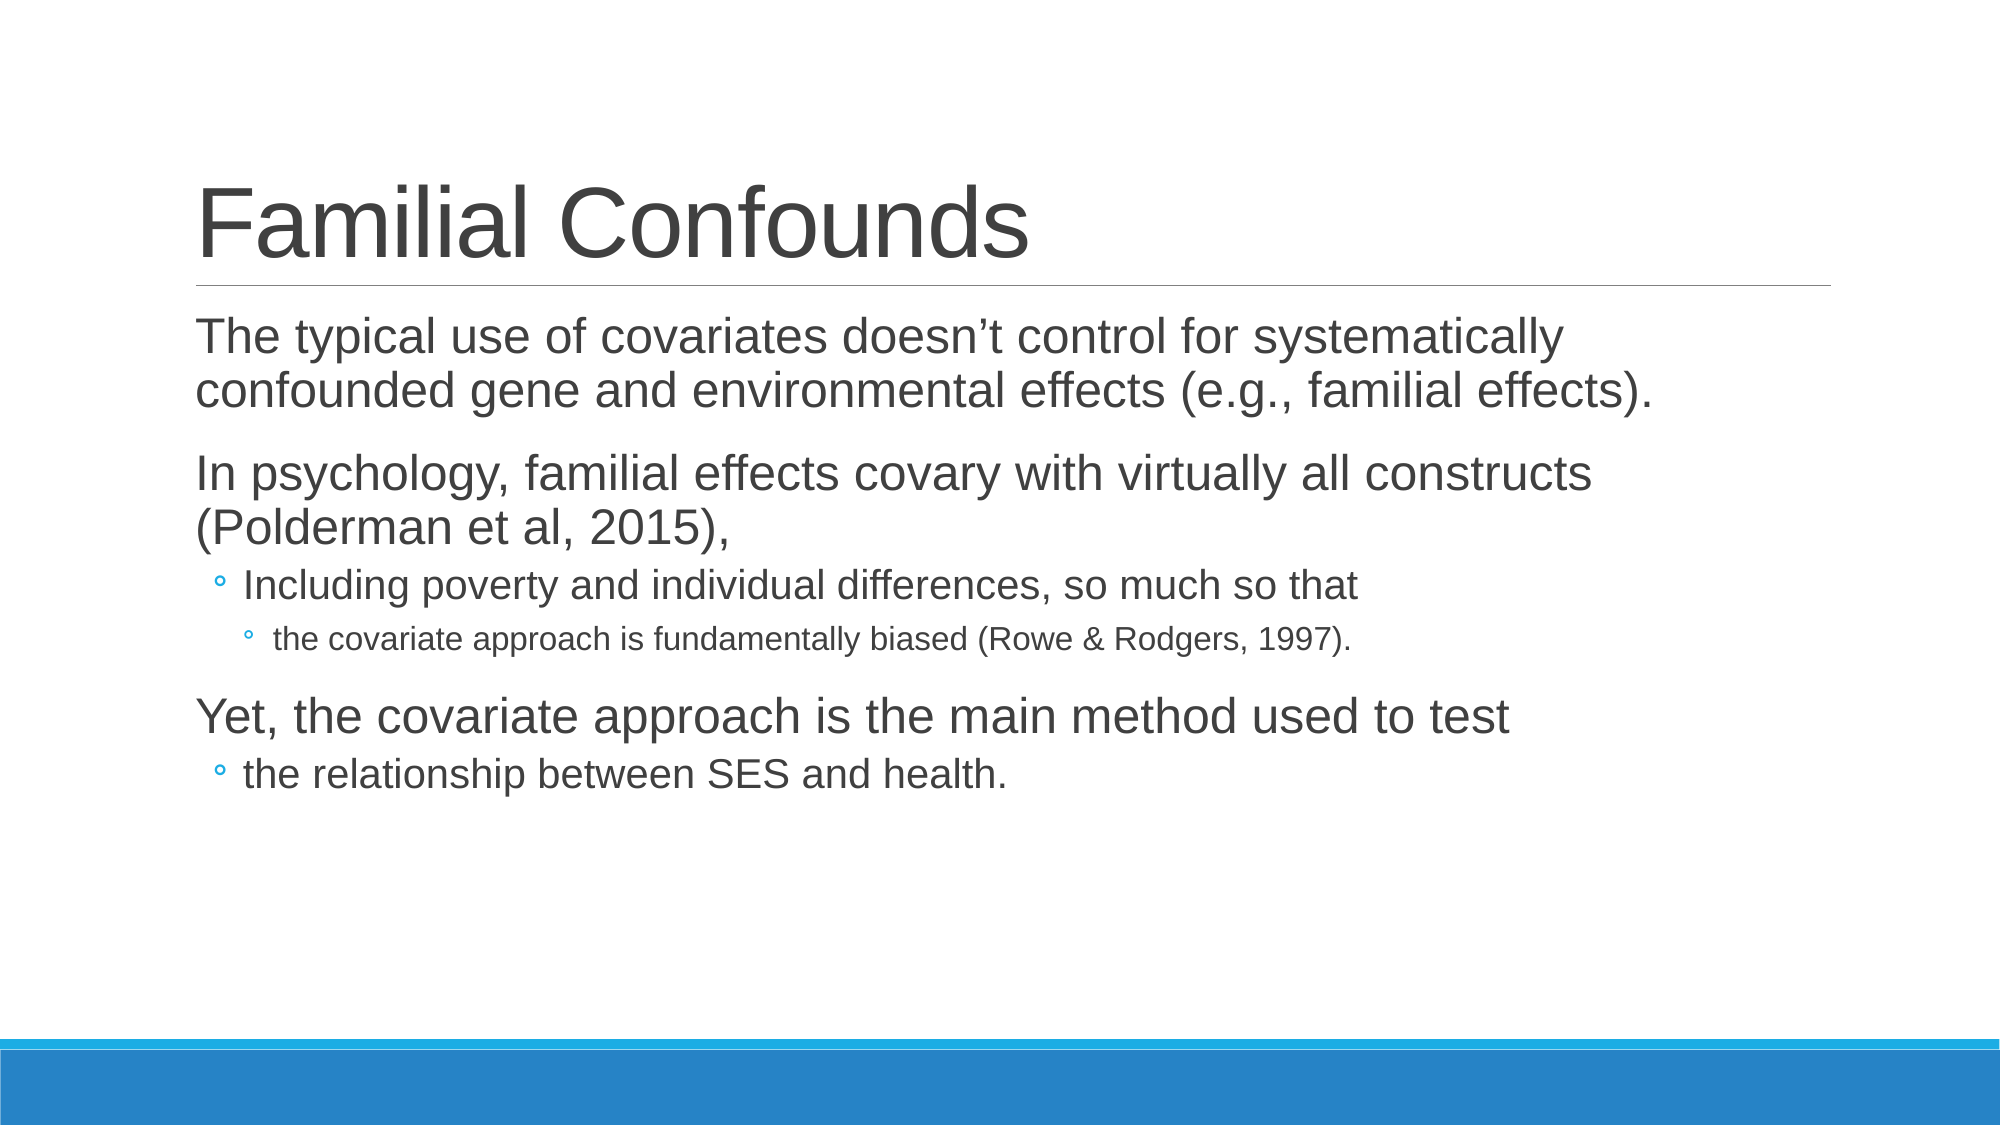

# Familial Confounds
The typical use of covariates doesn’t control for systematically confounded gene and environmental effects (e.g., familial effects).
In psychology, familial effects covary with virtually all constructs (Polderman et al, 2015),
Including poverty and individual differences, so much so that
the covariate approach is fundamentally biased (Rowe & Rodgers, 1997).
Yet, the covariate approach is the main method used to test
the relationship between SES and health.